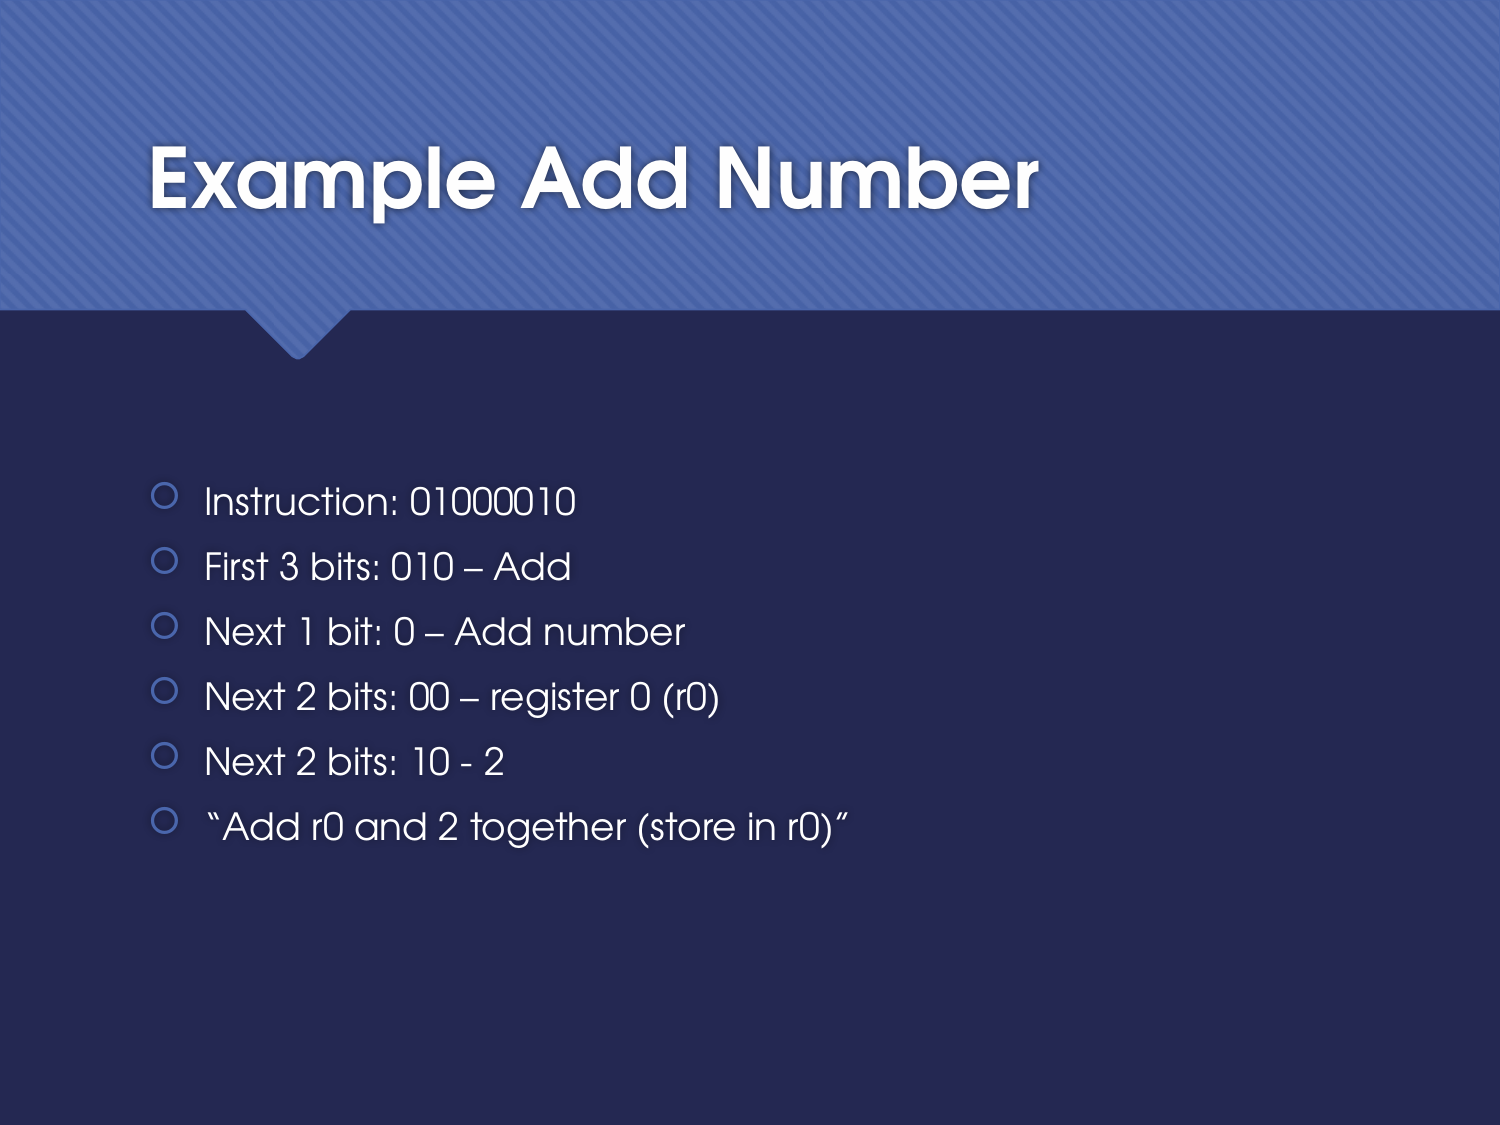

# Example Add Number
Instruction: 01000010
First 3 bits: 010 – Add
Next 1 bit: 0 – Add number
Next 2 bits: 00 – register 0 (r0)
Next 2 bits: 10 - 2
“Add r0 and 2 together (store in r0)”